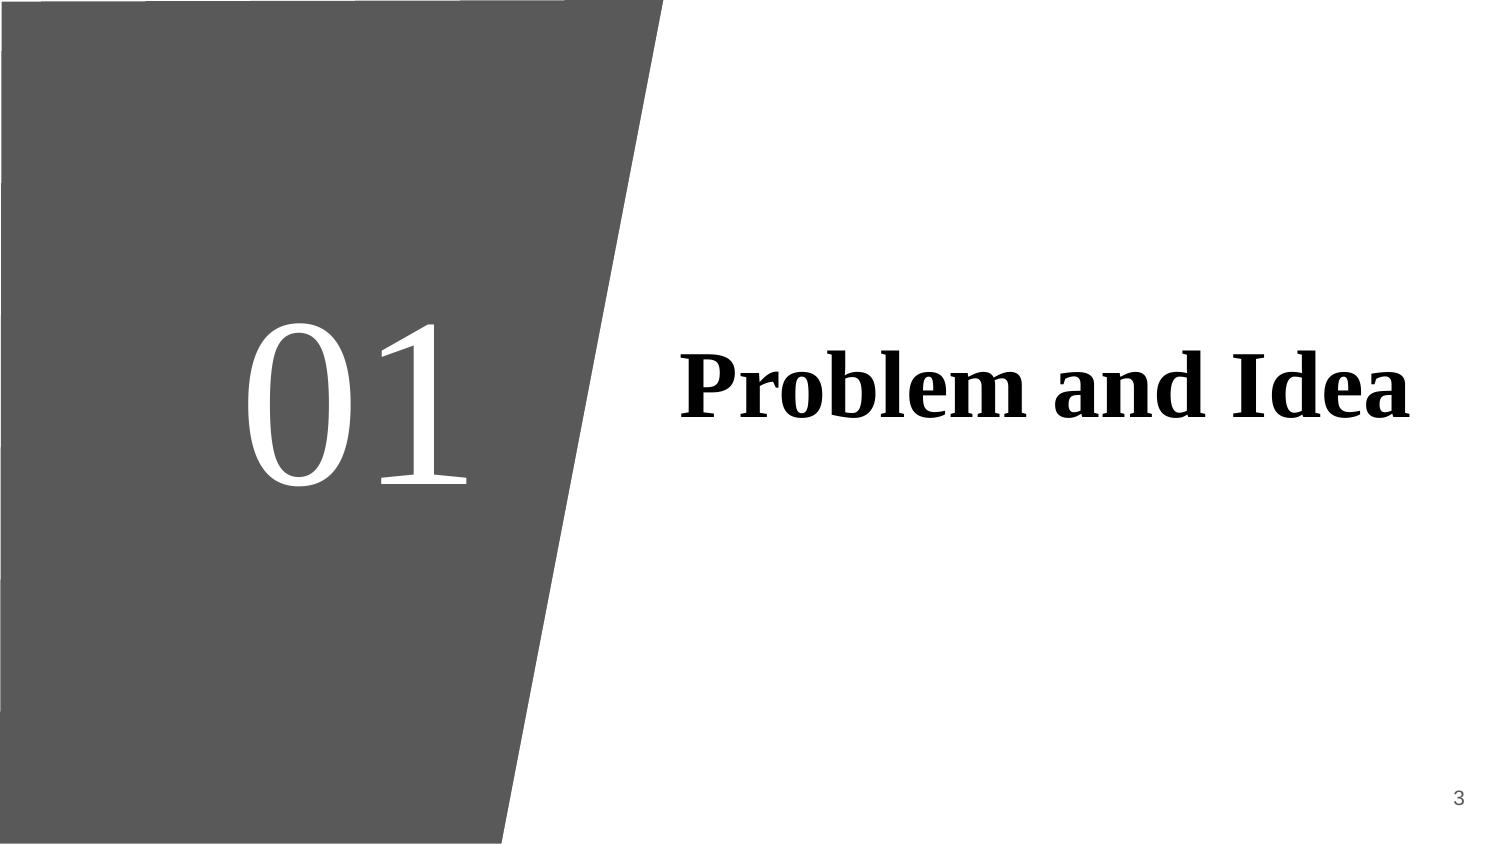

2022
CSC318 Group C12 Present
01
# Problem and Idea
3